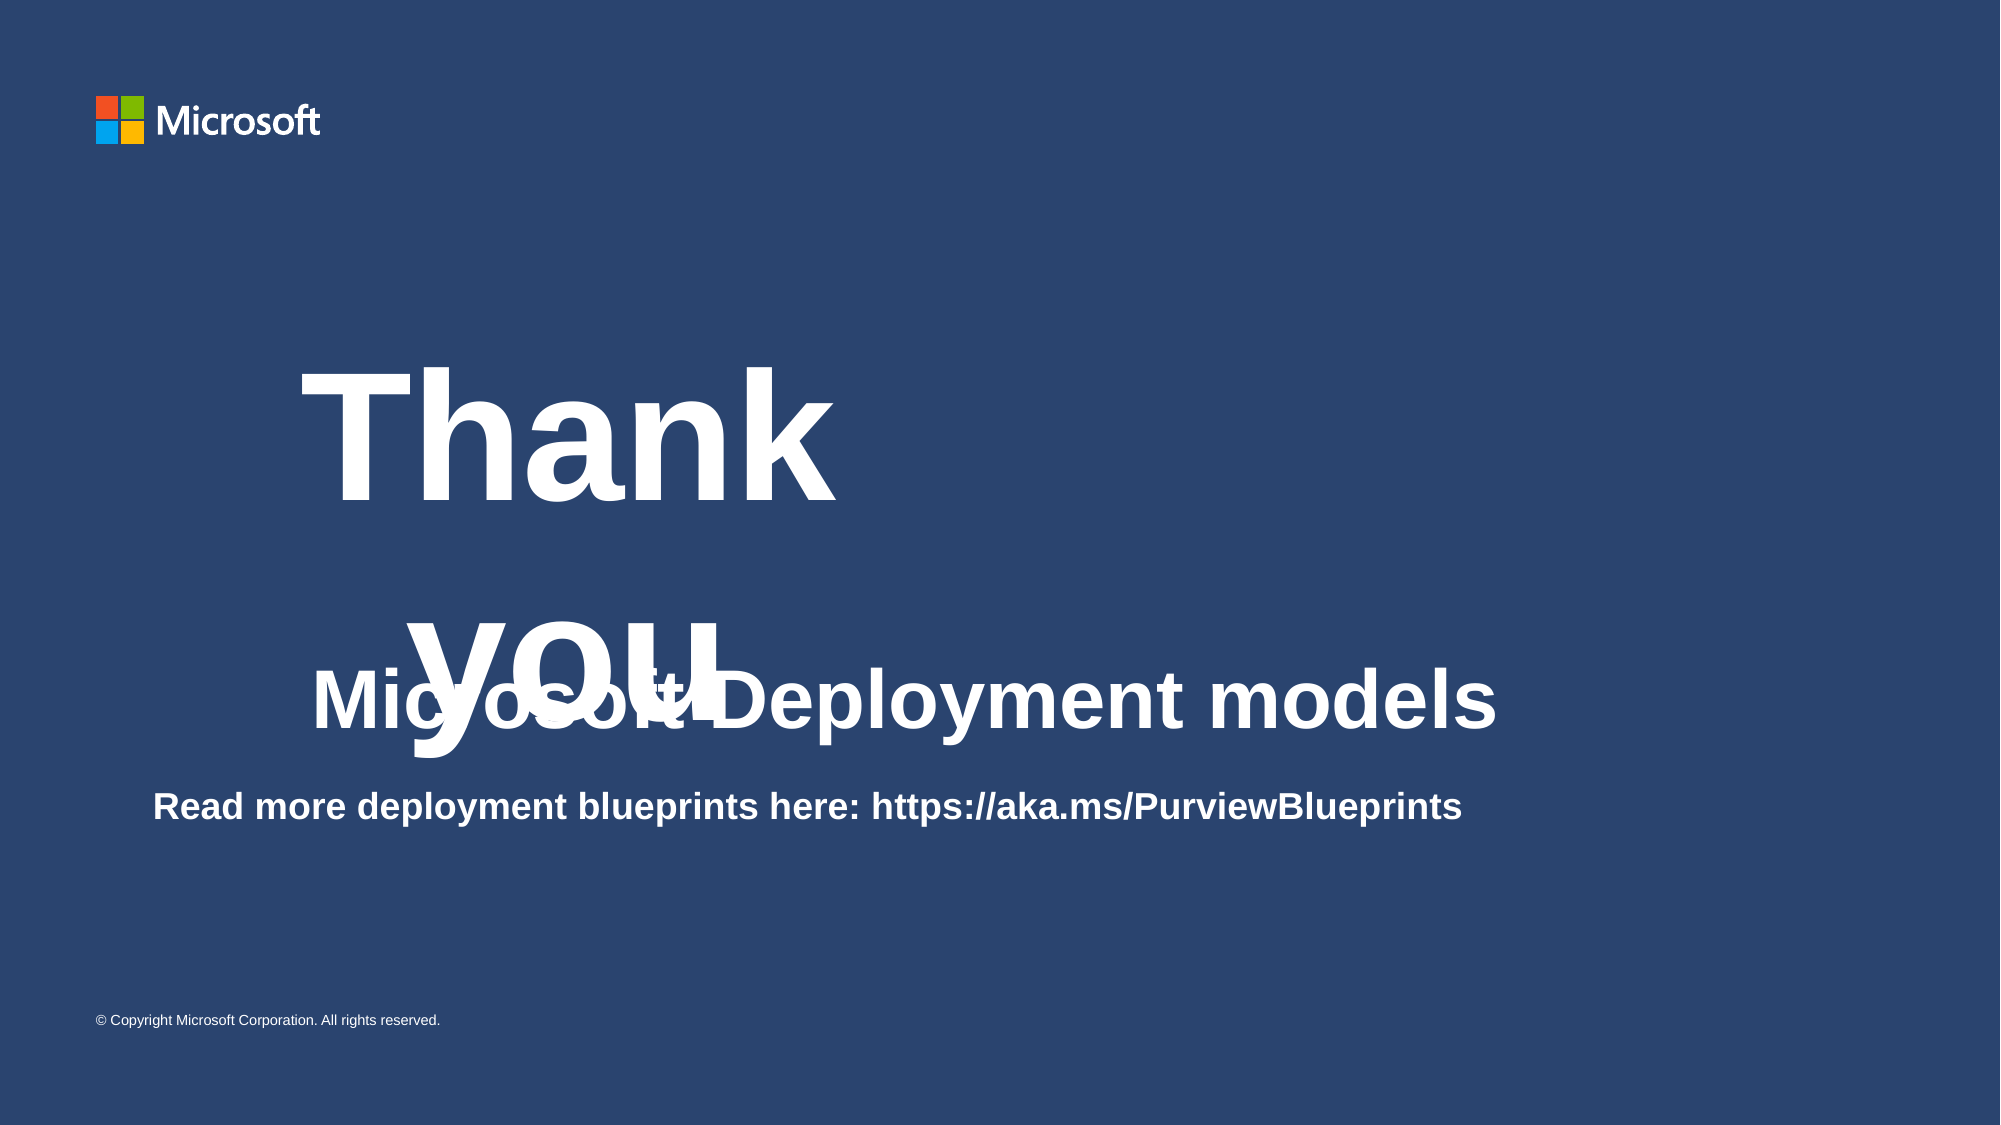

Thank you
Microsoft Deployment models
Read more deployment blueprints here: https://aka.ms/PurviewBlueprints